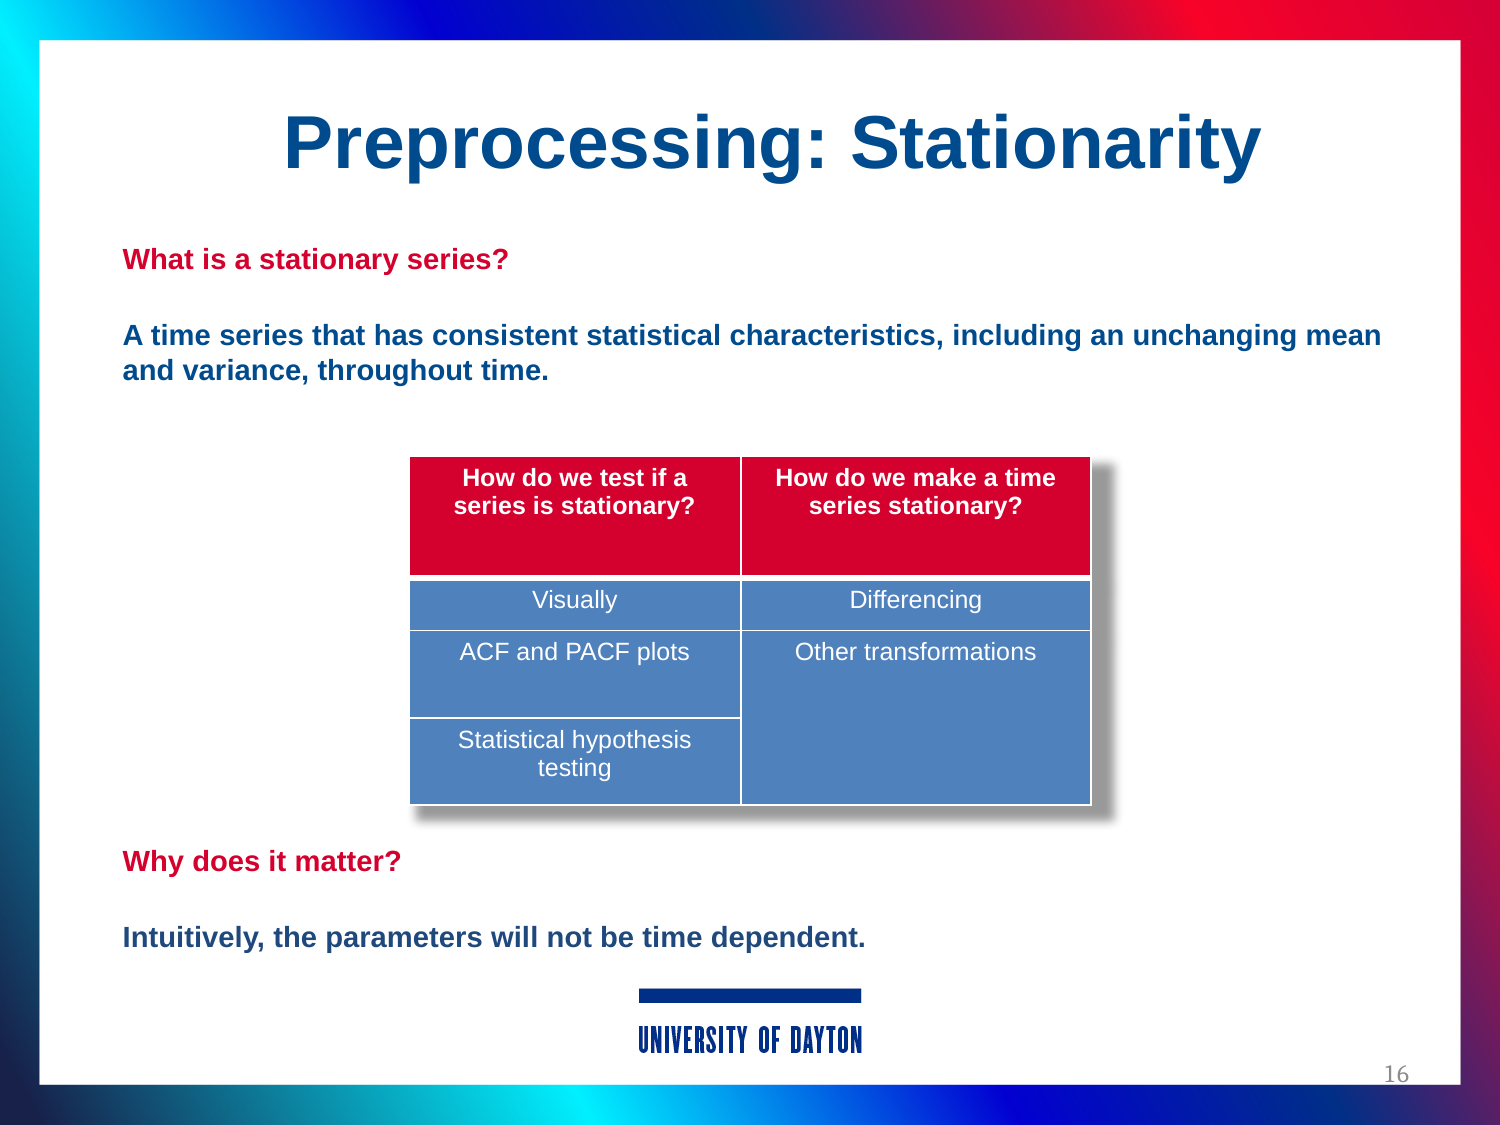

# Preprocessing: Stationarity
What is a stationary series?
A time series that has consistent statistical characteristics, including an unchanging mean and variance, throughout time.

Why does it matter?
Intuitively, the parameters will not be time dependent.
| How do we test if a series is stationary? | How do we make a time series stationary? |
| --- | --- |
| Visually | Differencing |
| ACF and PACF plots | Other transformations |
| Statistical hypothesis testing |  |

16